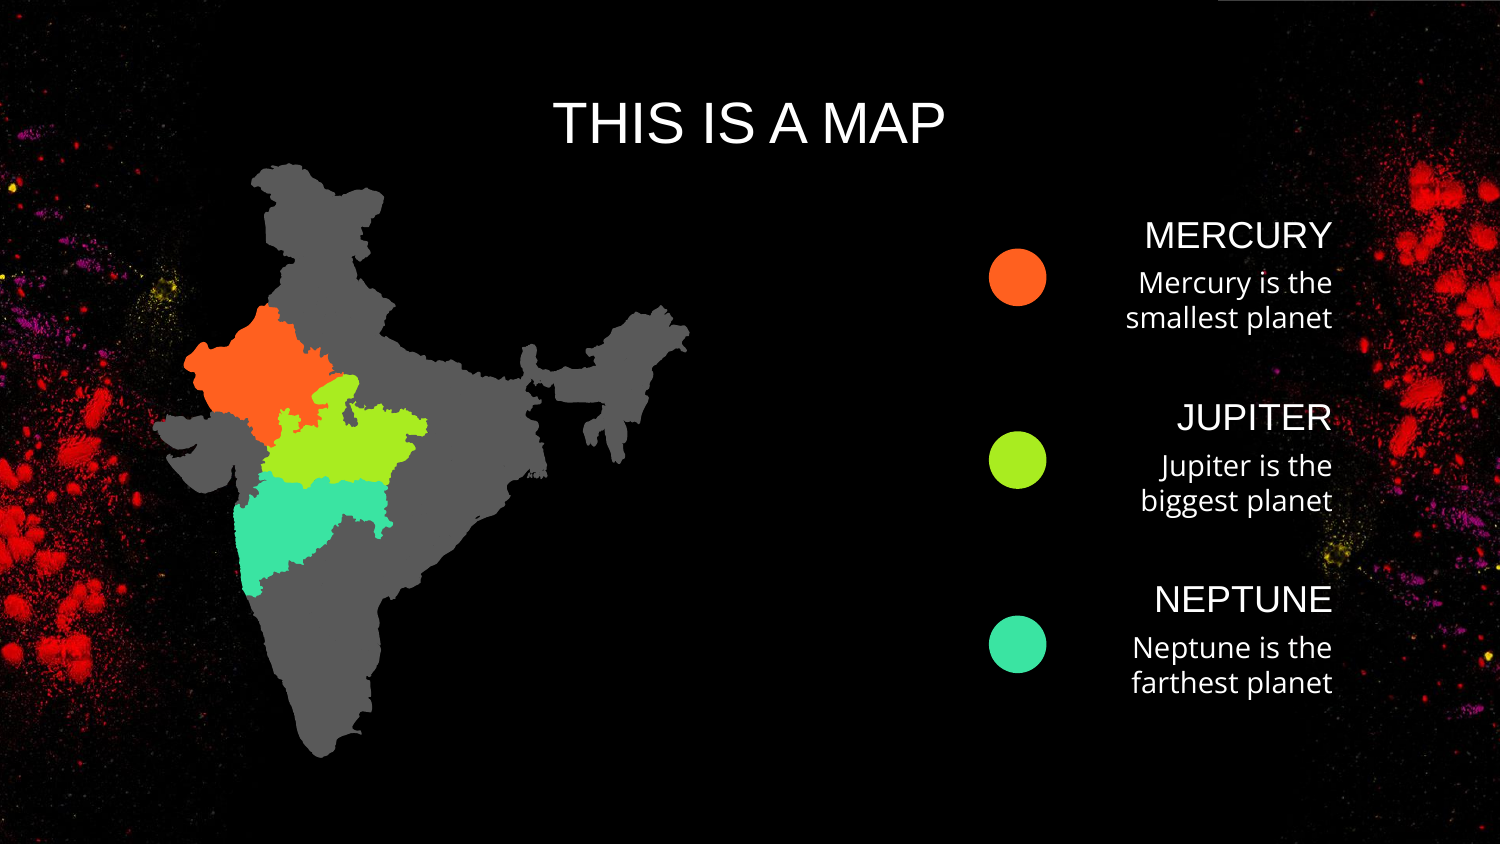

# THIS IS A MAP

MERCURY

Mercury is the smallest planet
JUPITER

Jupiter is the biggest planet
NEPTUNE
Neptune is the farthest planet